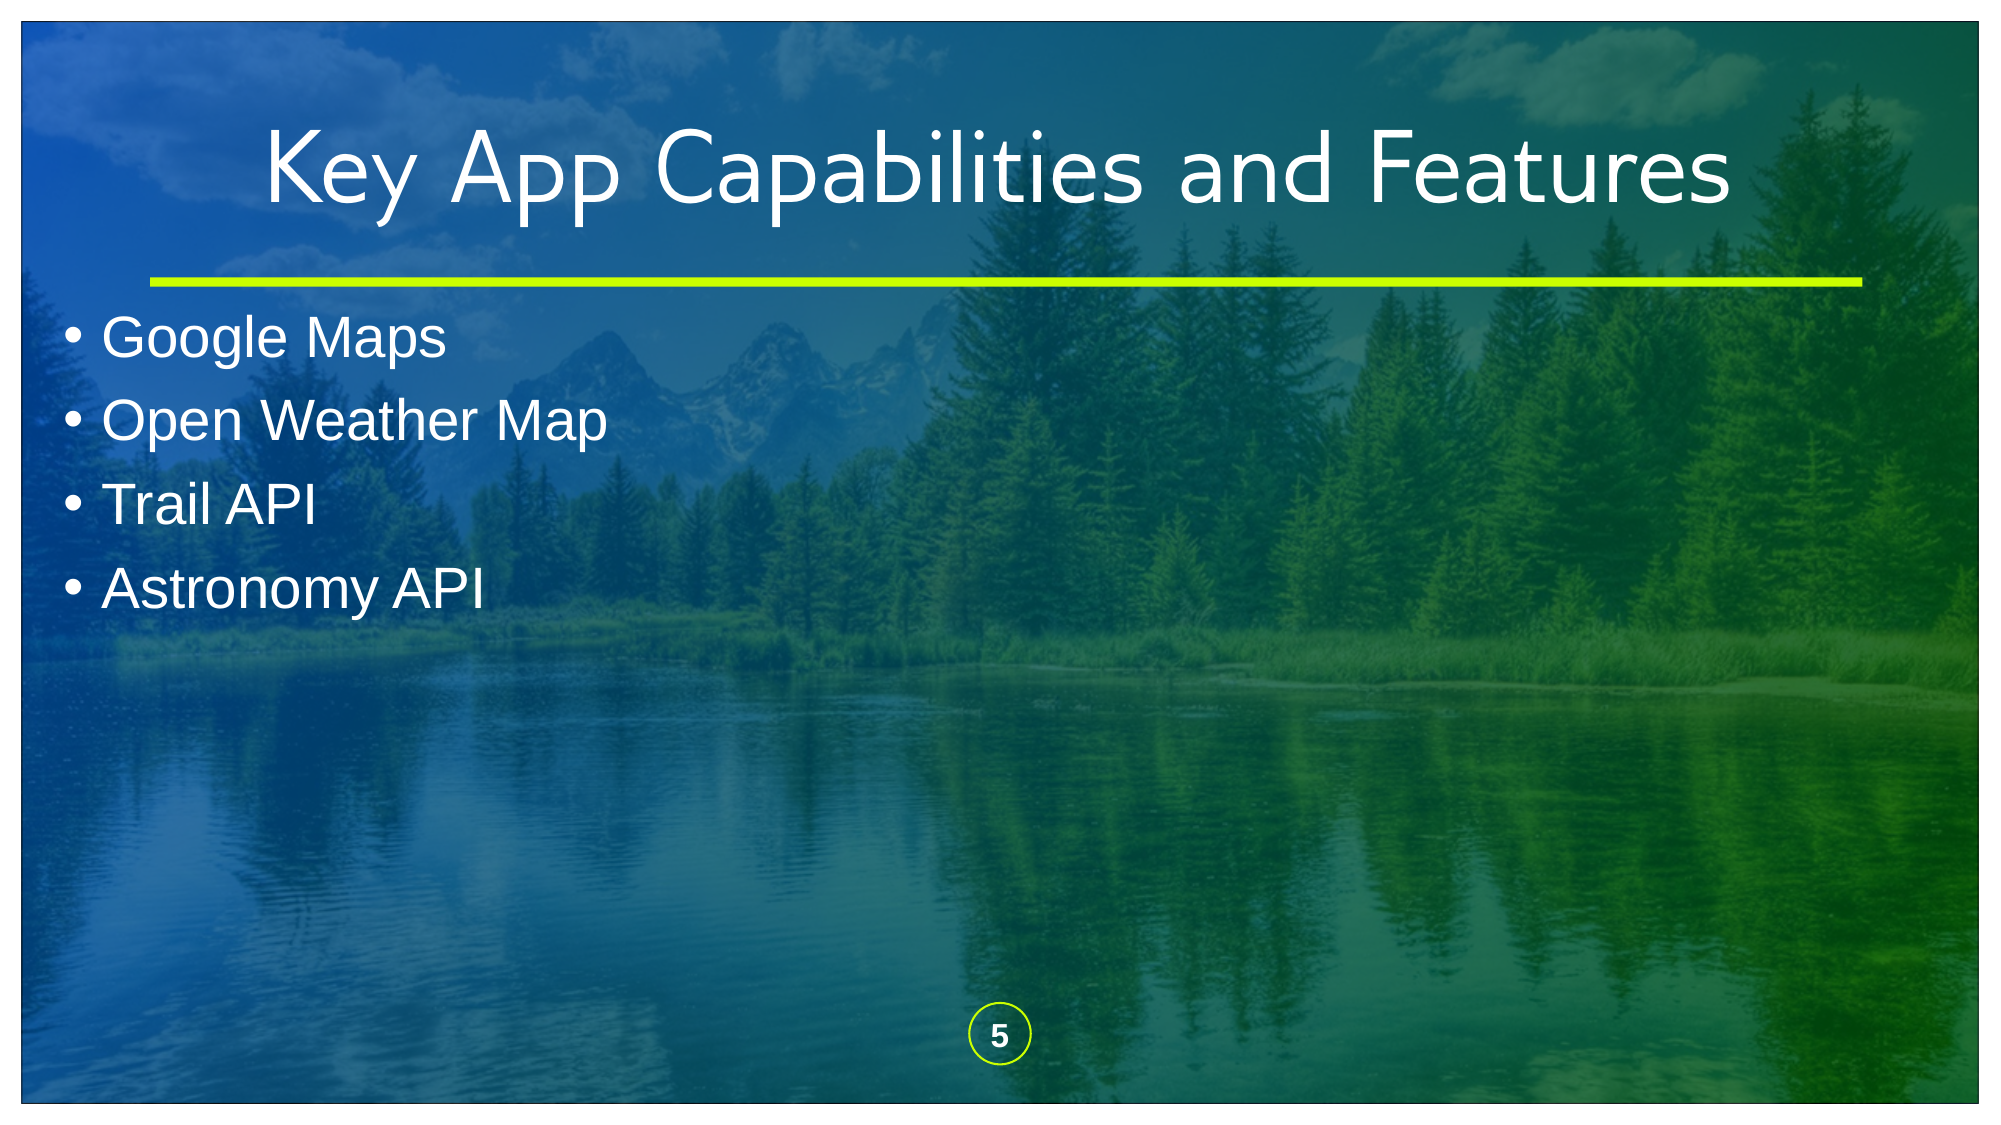

# Key App Capabilities and Features
Google Maps
Open Weather Map
Trail API
Astronomy API
5